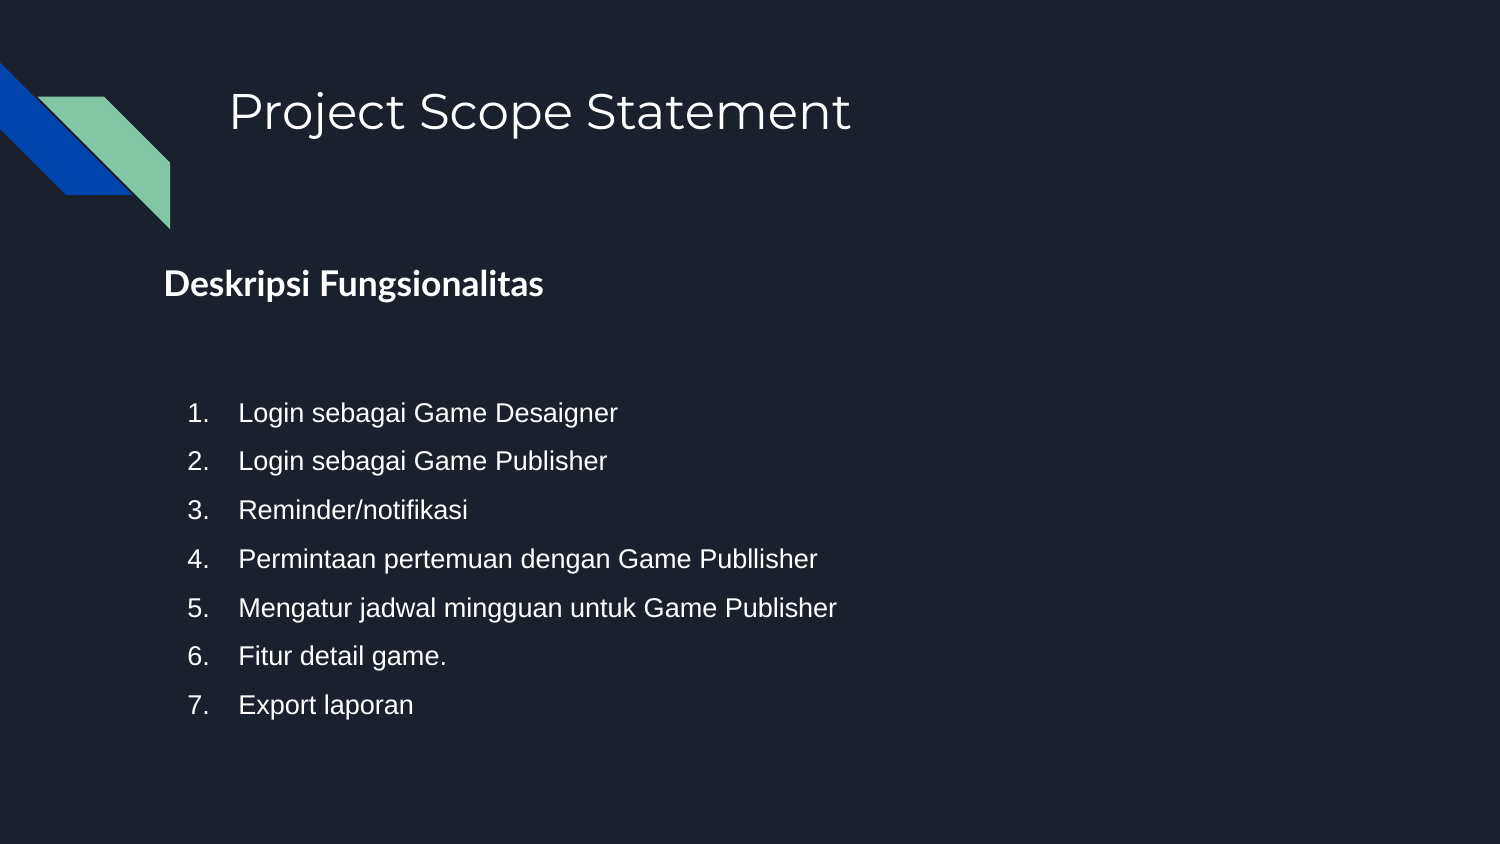

# Project Scope Statement
Deskripsi Fungsionalitas
Login sebagai Game Desaigner
Login sebagai Game Publisher
Reminder/notifikasi
Permintaan pertemuan dengan Game Publlisher
Mengatur jadwal mingguan untuk Game Publisher
Fitur detail game.
Export laporan